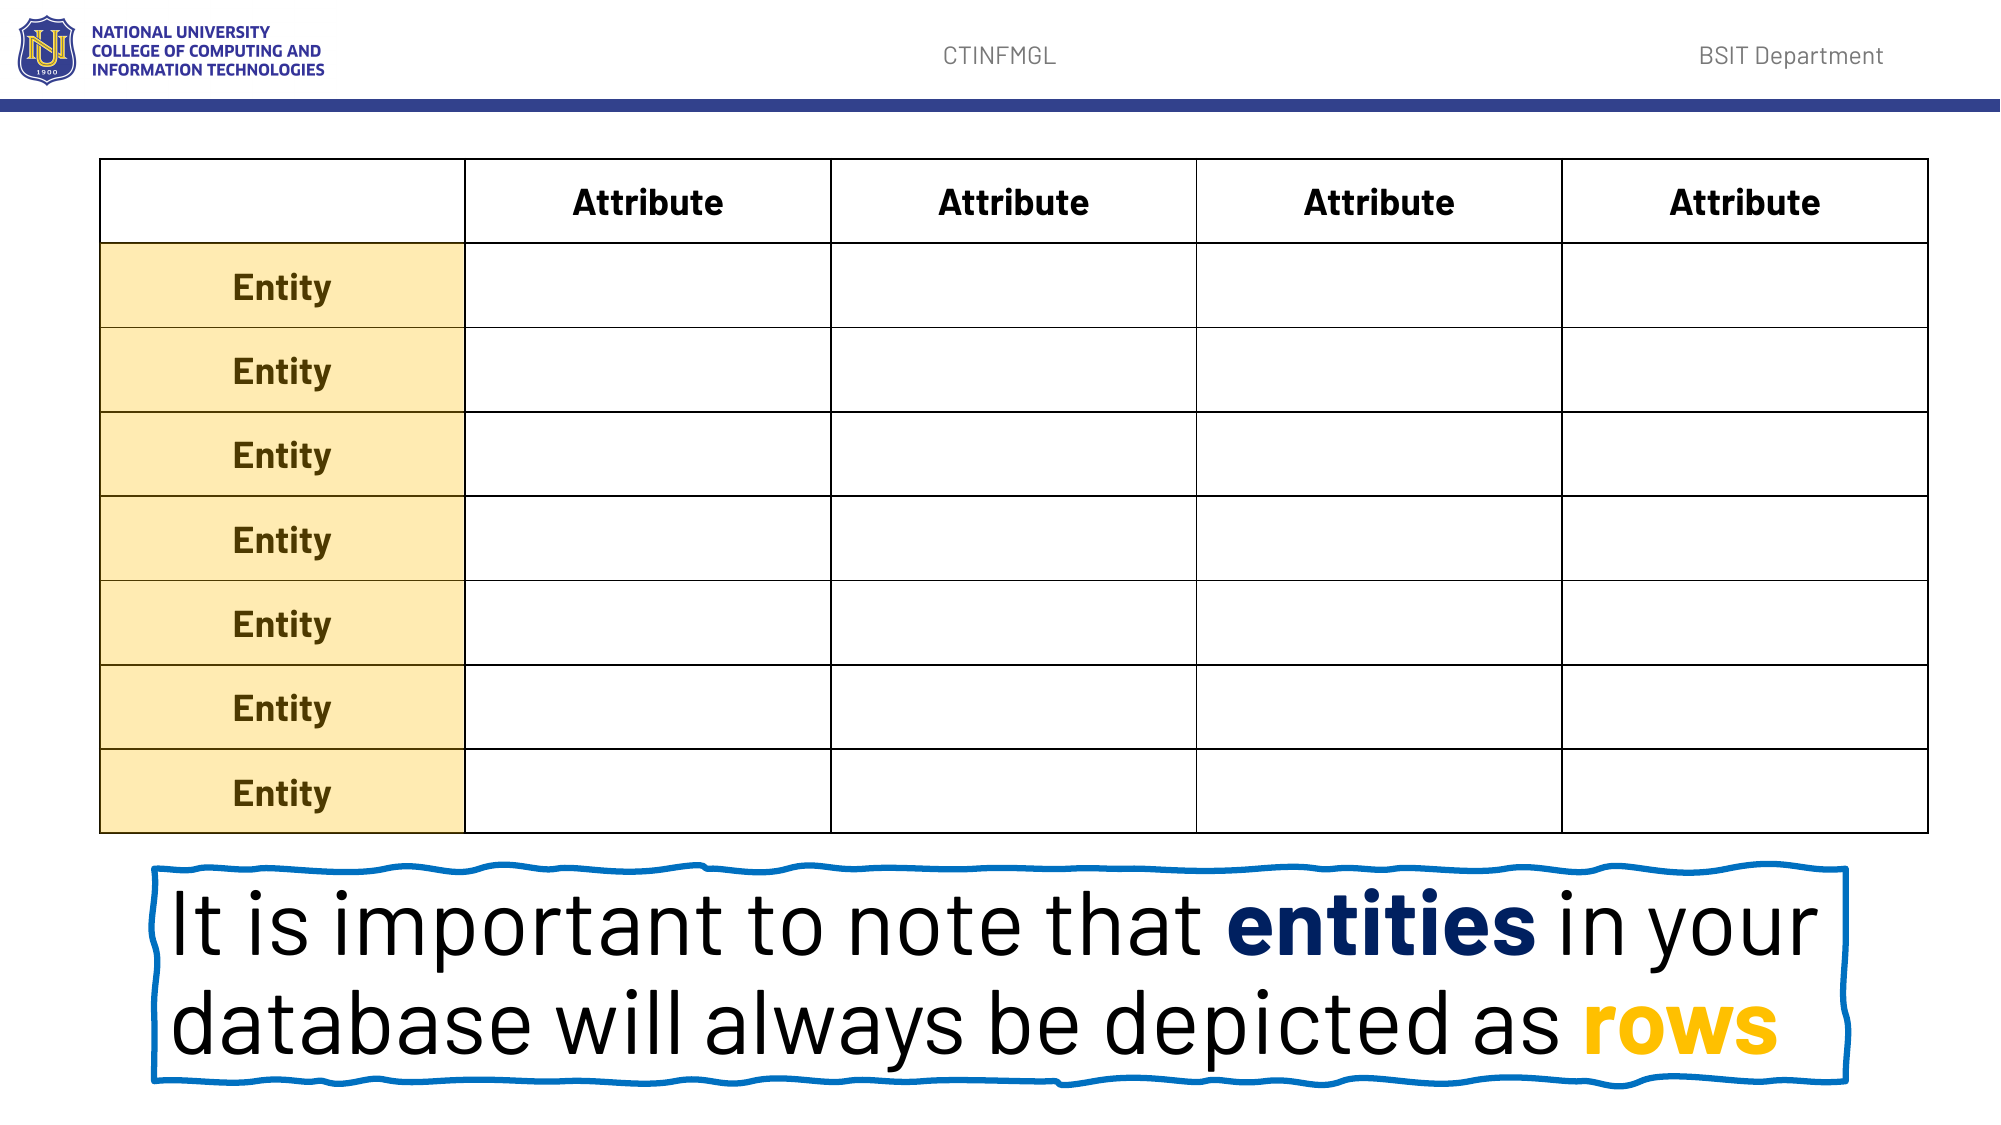

|  | Attribute | Attribute | Attribute | Attribute |
| --- | --- | --- | --- | --- |
| Entity |  |  |  |  |
| Entity |  |  |  |  |
| Entity |  |  |  |  |
| Entity |  |  |  |  |
| Entity |  |  |  |  |
| Entity |  |  |  |  |
| Entity |  |  |  |  |

It is important to note that entities in your database will always be depicted as rows